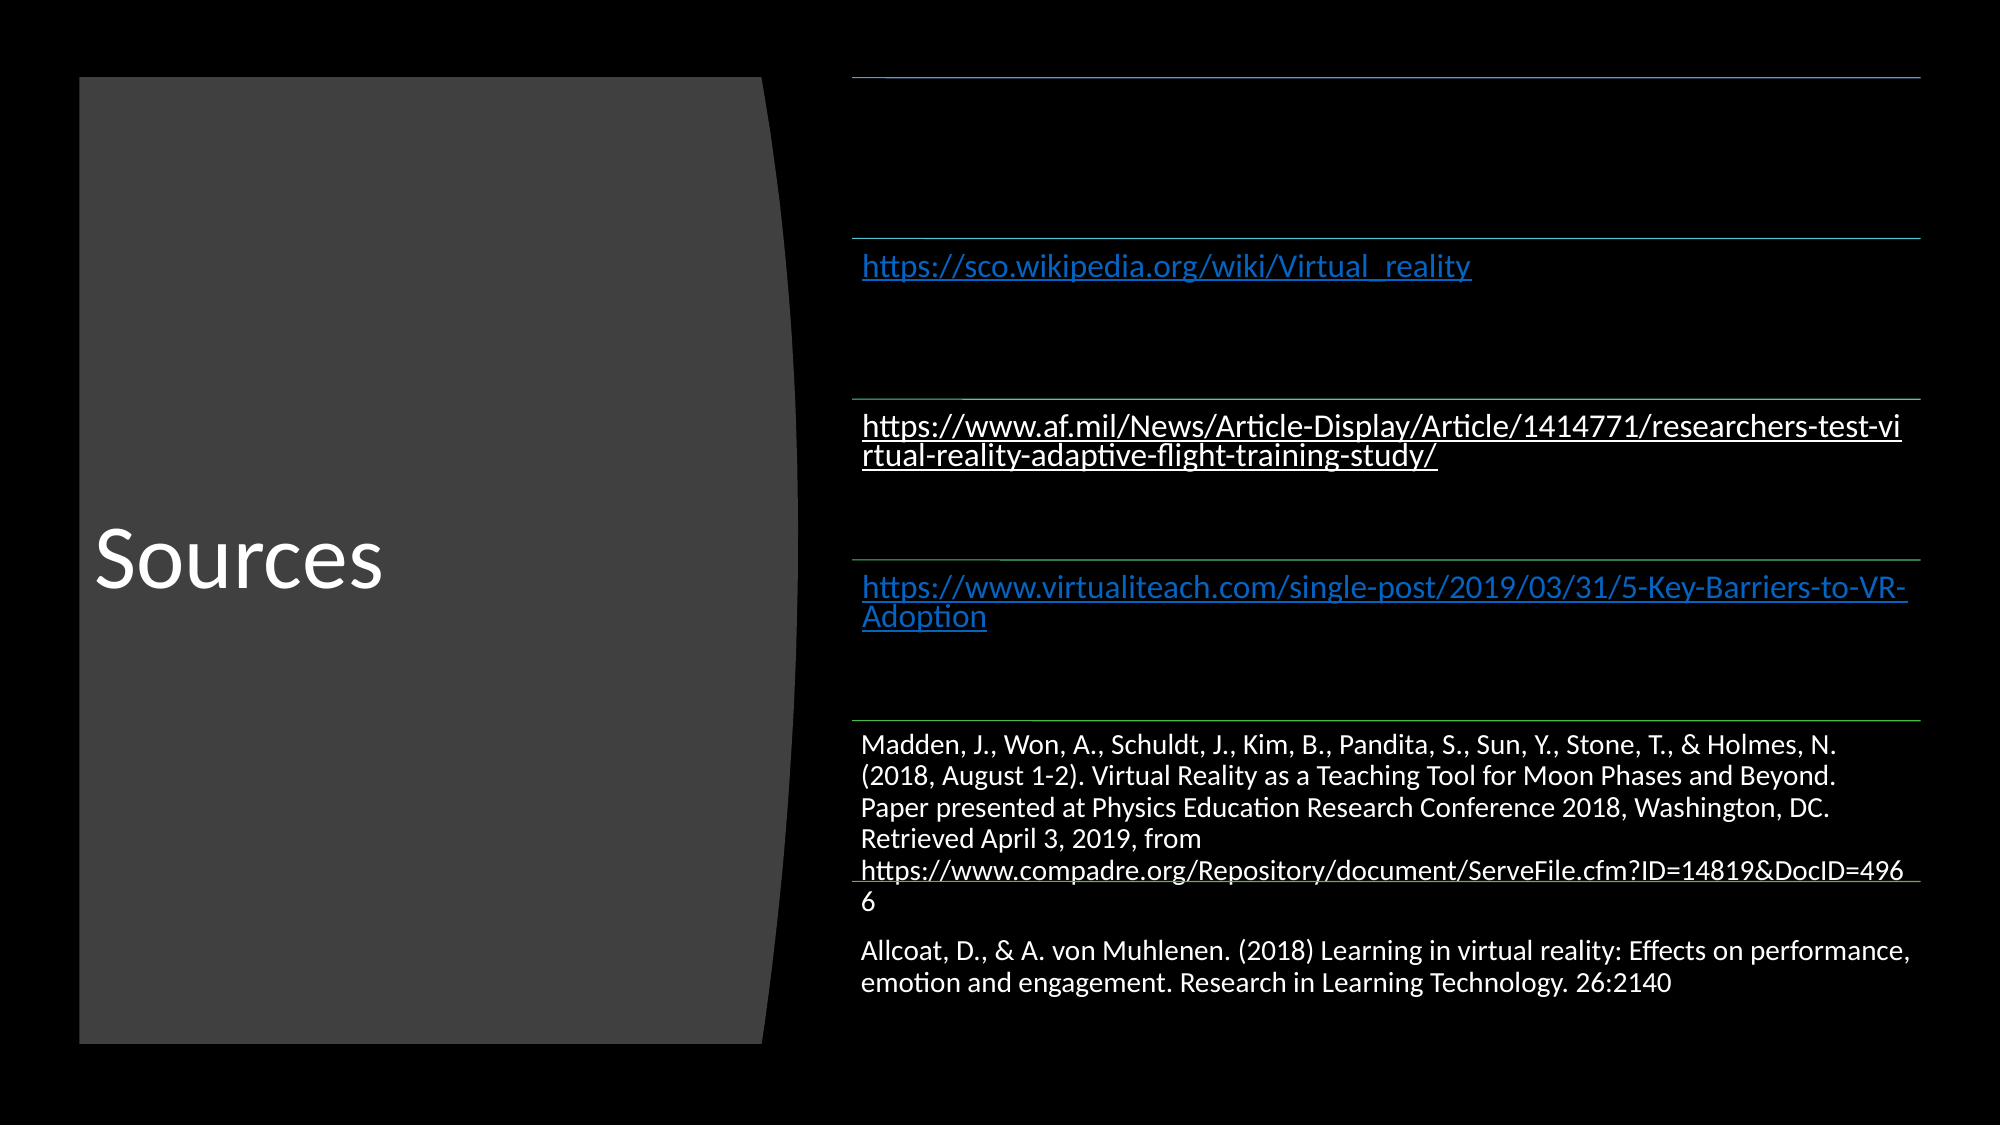

https://commons.wikimedia.org/wiki/File:Sensorama-morton-heilig-virtual-reality-headset.jpg ,
https://sco.wikipedia.org/wiki/Virtual_reality ​
https://www.af.mil/News/Article-Display/Article/1414771/researchers-test-virtual-reality-adaptive-flight-training-study/​
https://www.virtualiteach.com/single-post/2019/03/31/5-Key-Barriers-to-VR-Adoption
Madden, J., Won, A., Schuldt, J., Kim, B., Pandita, S., Sun, Y., Stone, T., & Holmes, N. (2018, August 1-2). Virtual Reality as a Teaching Tool for Moon Phases and Beyond. Paper presented at Physics Education Research Conference 2018, Washington, DC. Retrieved April 3, 2019, from https://www.compadre.org/Repository/document/ServeFile.cfm?ID=14819&DocID=496 6

Allcoat, D., & A. von Muhlenen. (2018) Learning in virtual reality: Effects on performance, emotion and engagement. Research in Learning Technology. 26:2140

# Sources